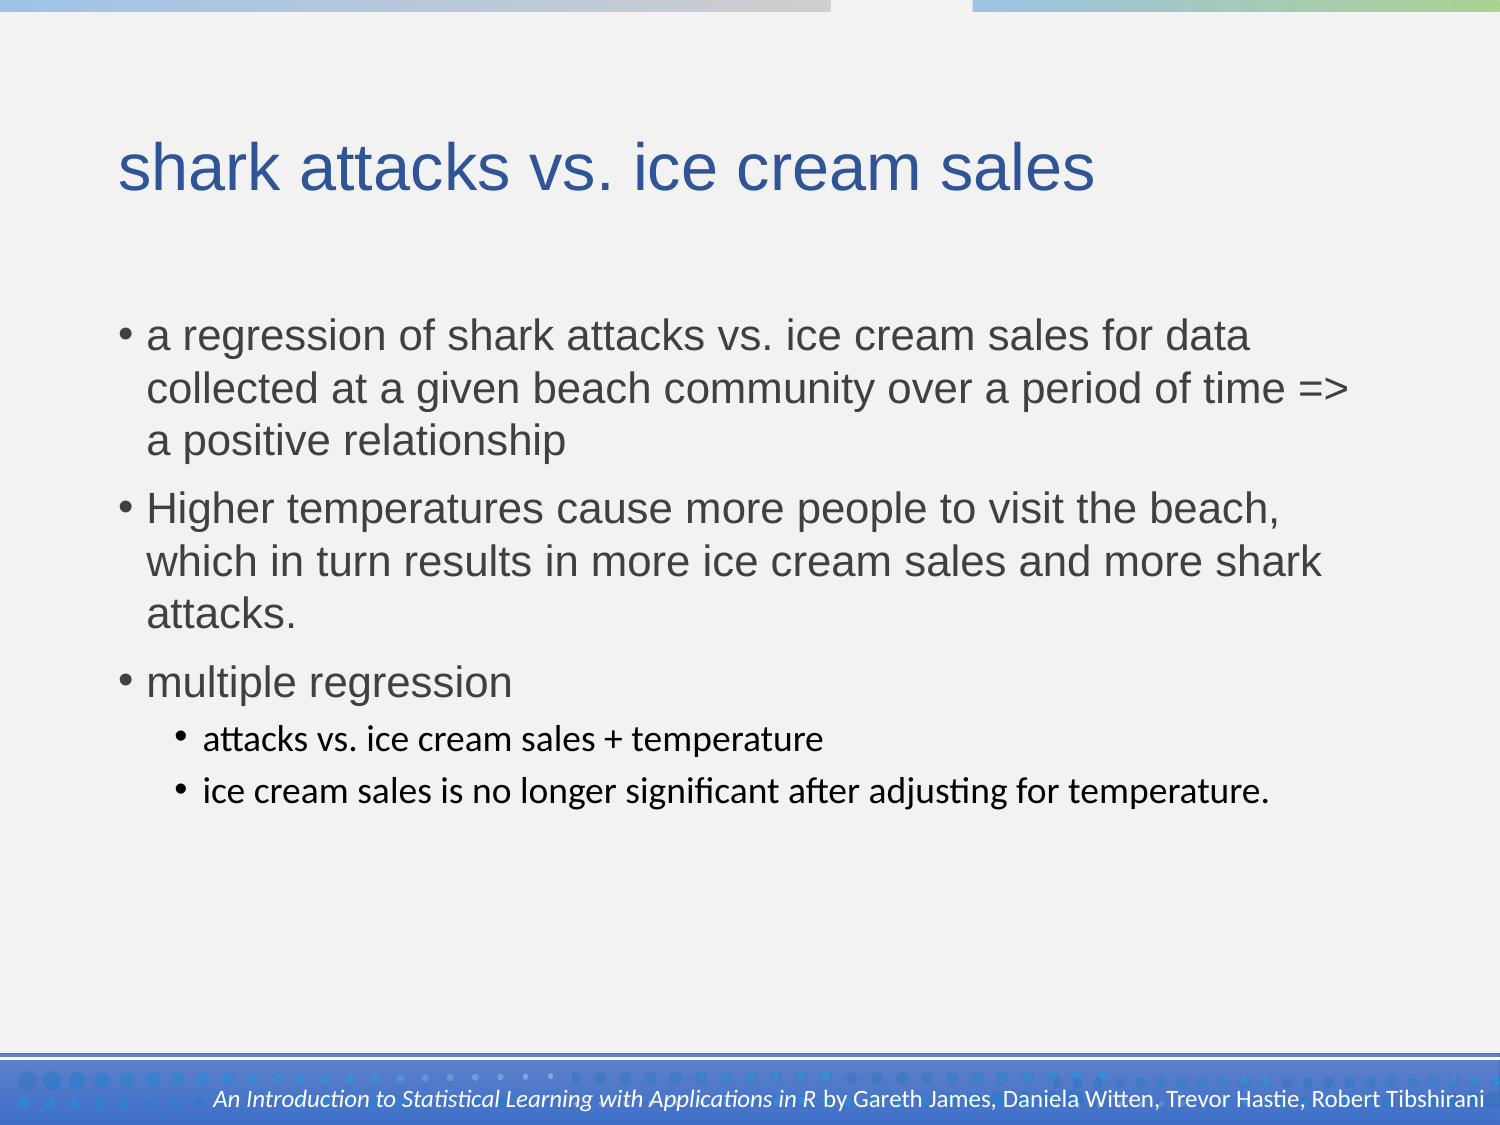

# shark attacks vs. ice cream sales
a regression of shark attacks vs. ice cream sales for data collected at a given beach community over a period of time => a positive relationship
Higher temperatures cause more people to visit the beach, which in turn results in more ice cream sales and more shark attacks.
multiple regression
attacks vs. ice cream sales + temperature
ice cream sales is no longer significant after adjusting for temperature.

An Introduction to Statistical Learning with Applications in R by Gareth James, Daniela Witten, Trevor Hastie, Robert Tibshirani